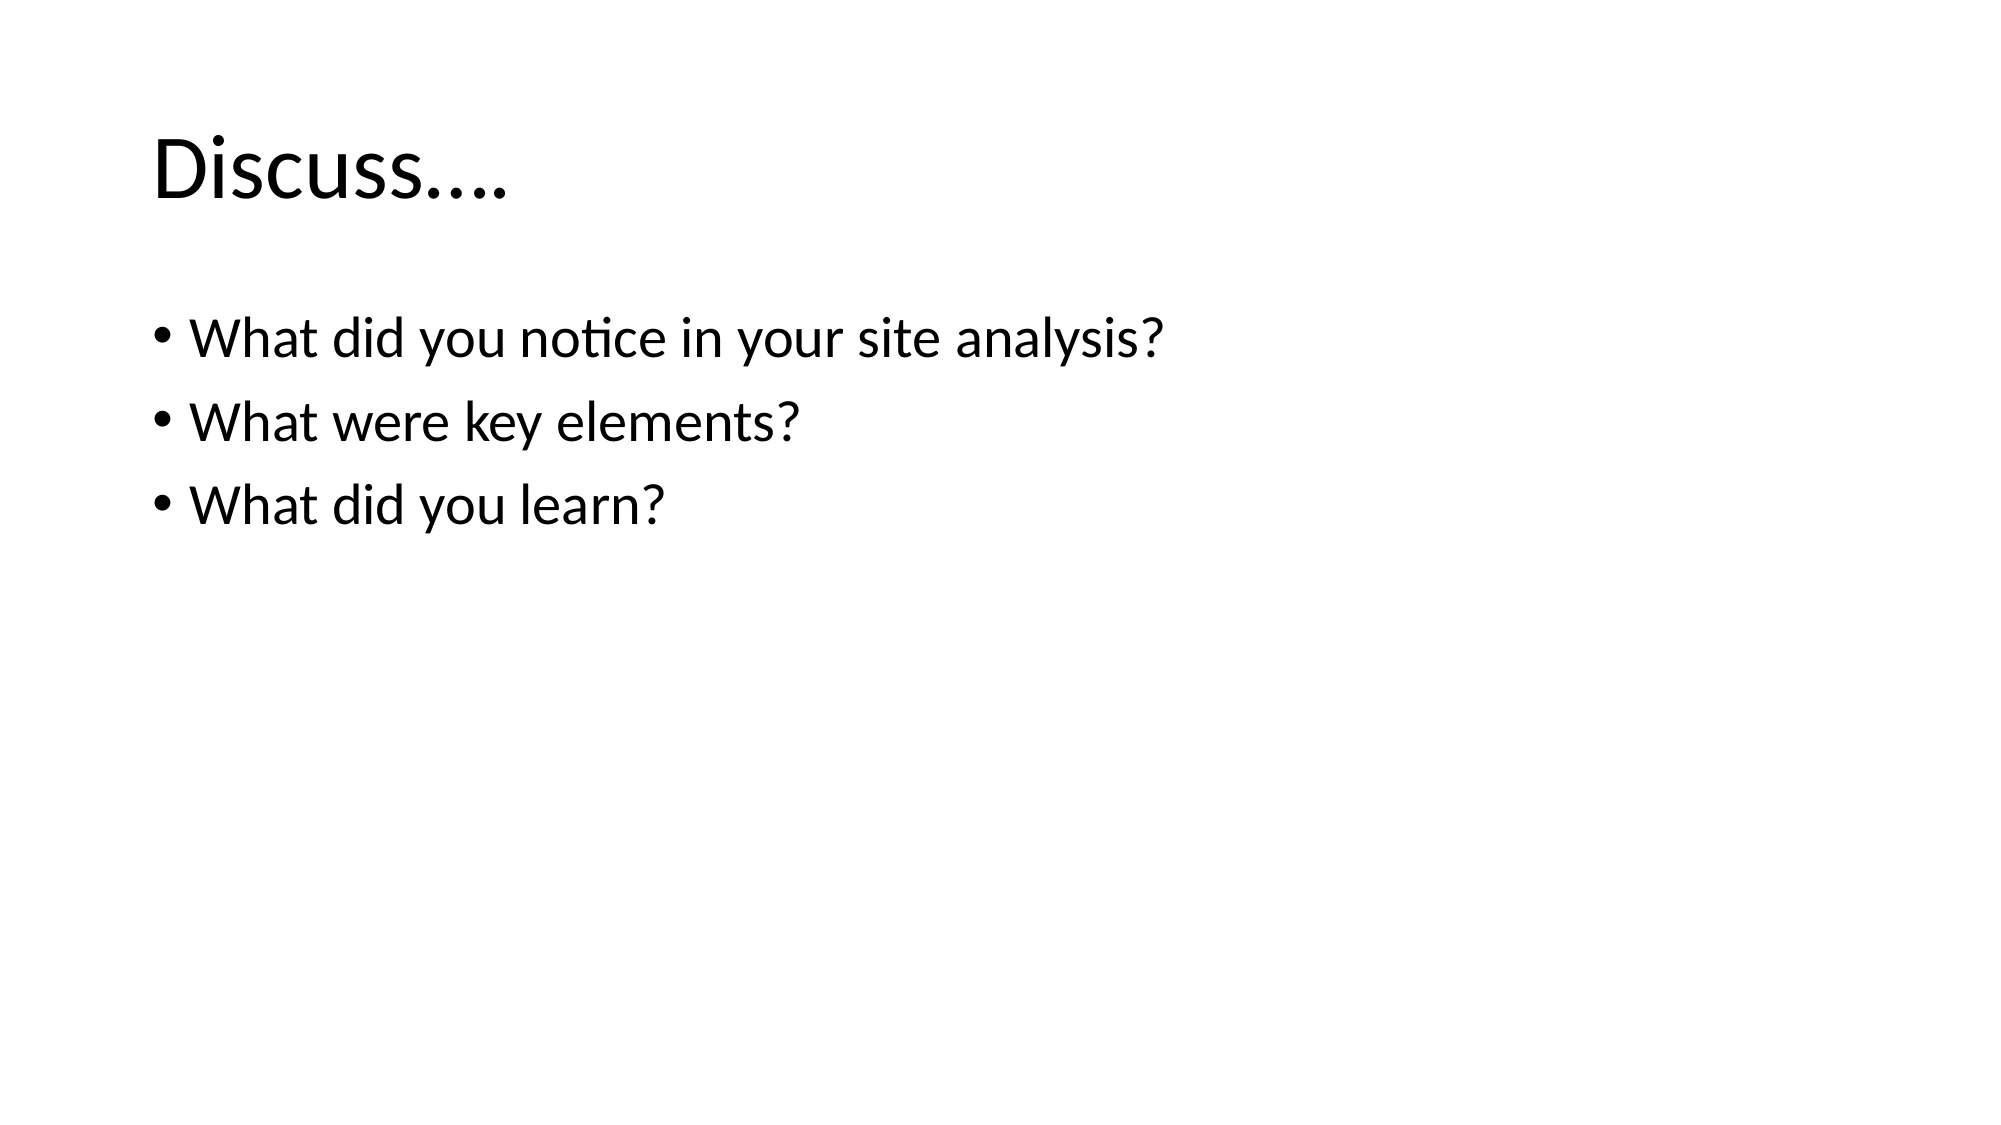

# Discuss….
What did you notice in your site analysis?
What were key elements?
What did you learn?